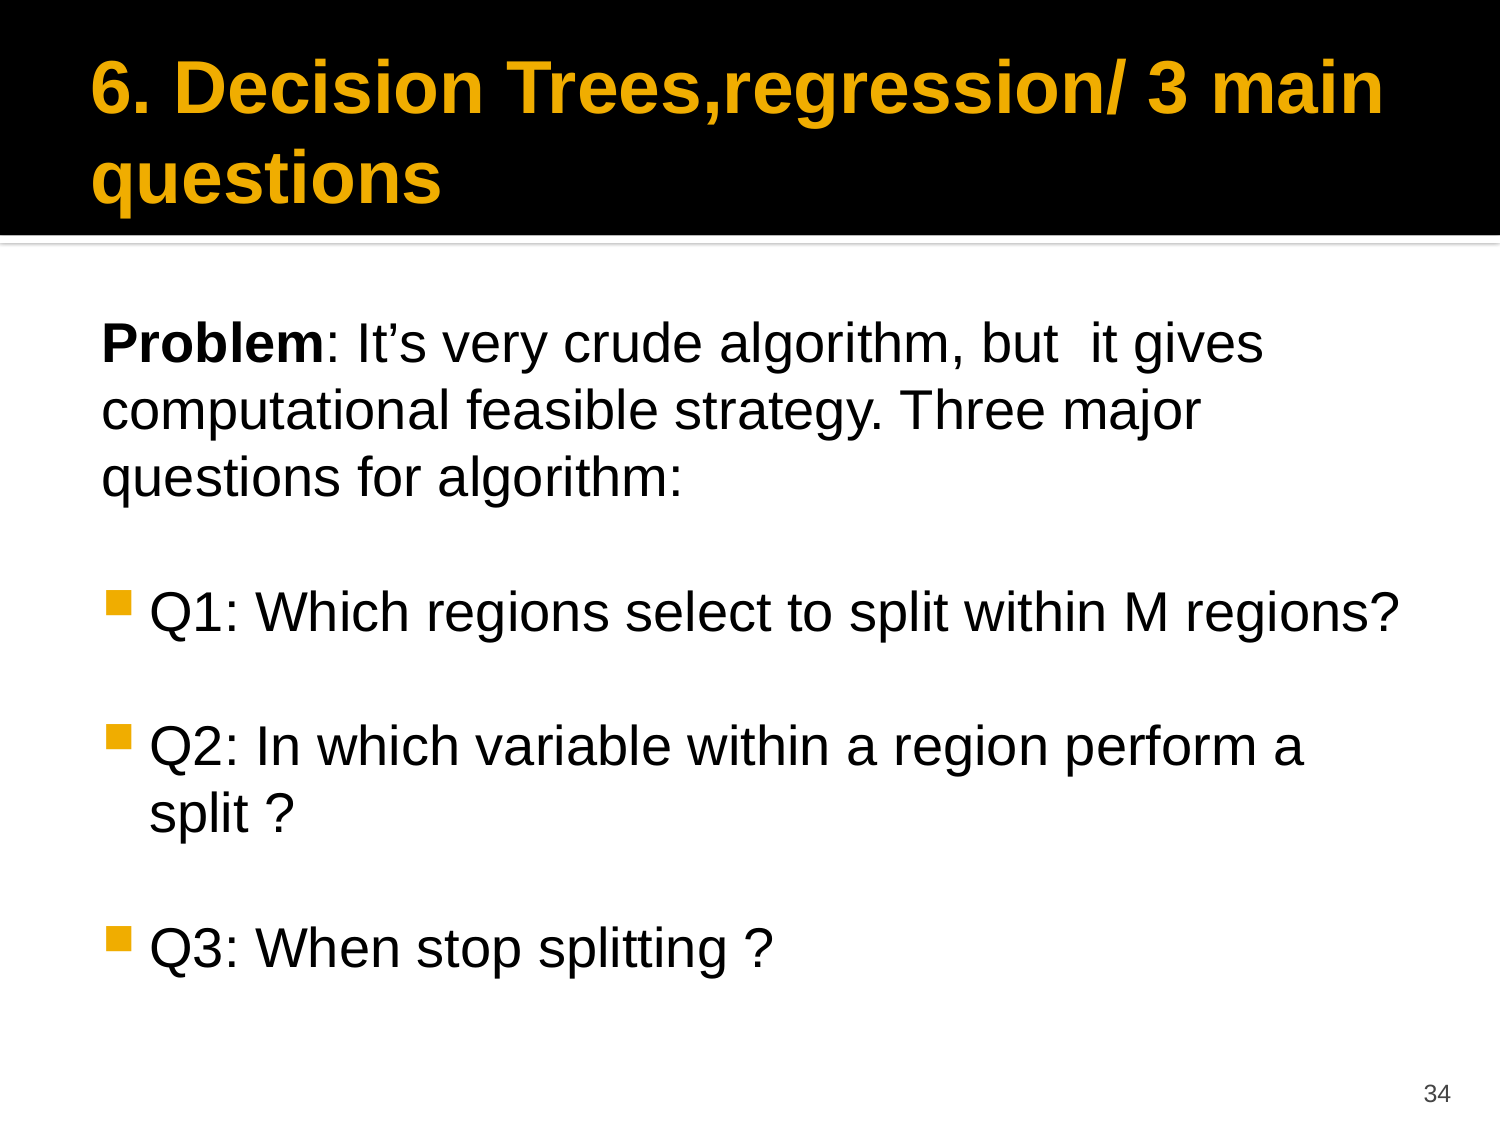

# 6. Decision Trees,regression/ 3 main questions
Problem: It’s very crude algorithm, but  it gives computational feasible strategy. Three major questions for algorithm:

Q1: Which regions select to split within M regions?

Q2: In which variable within a region perform a split ?

Q3: When stop splitting ?

34